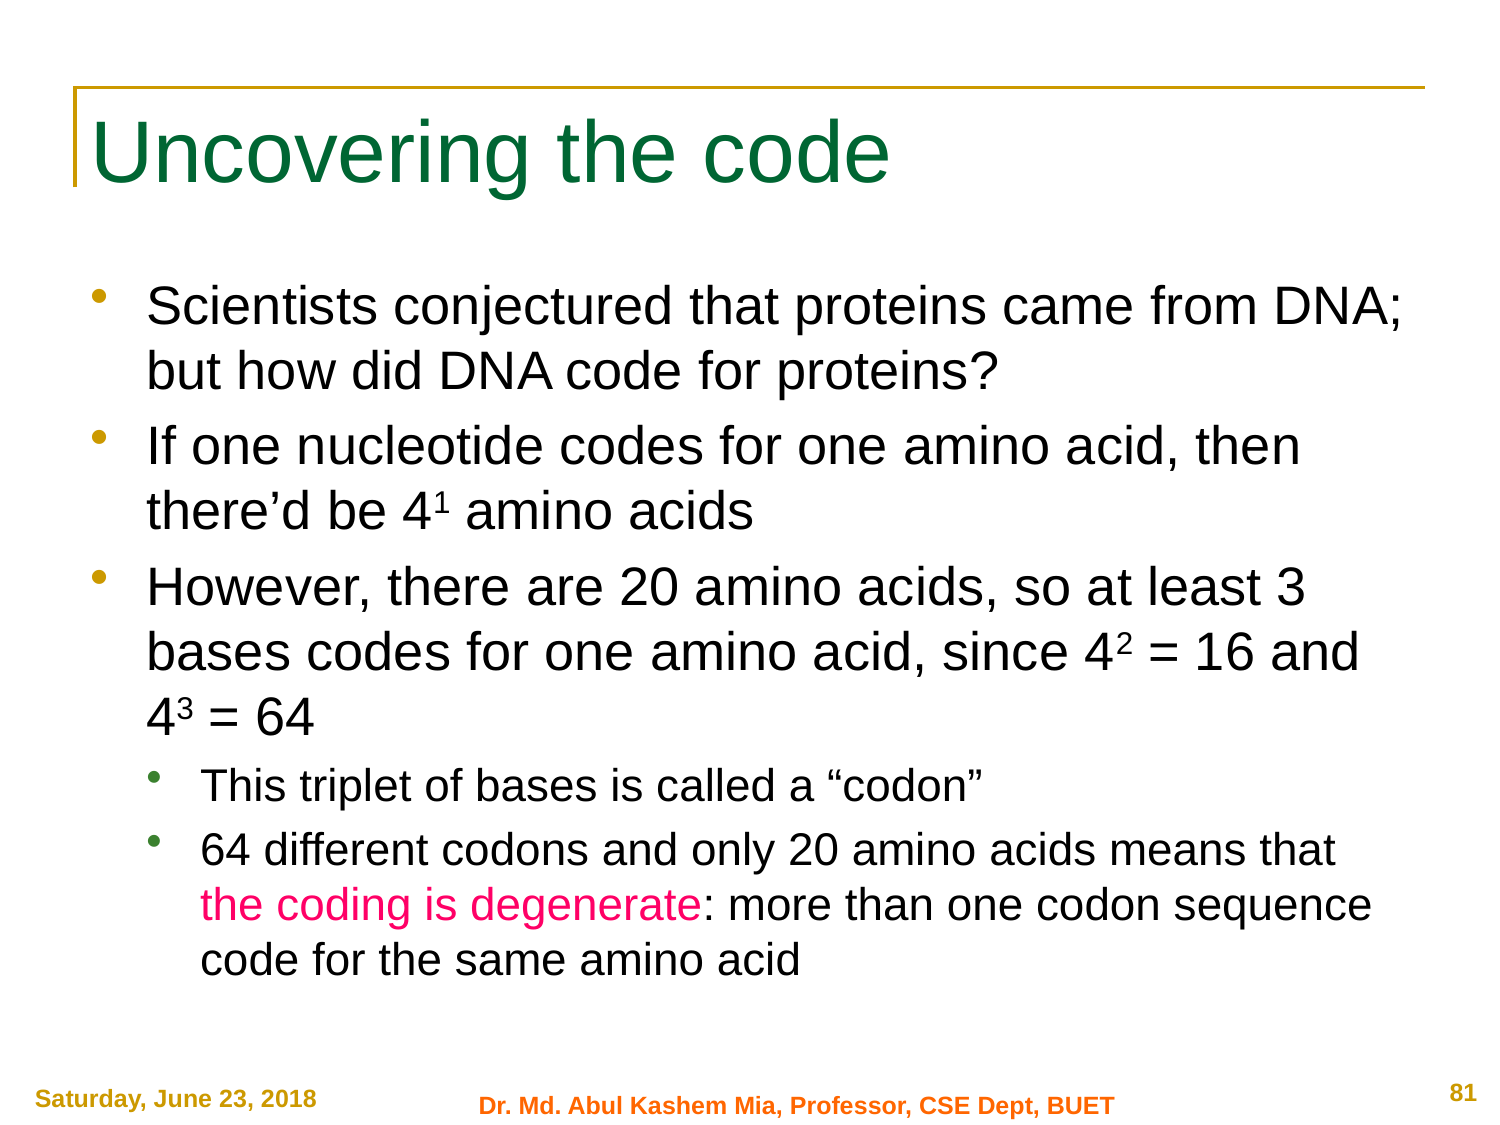

# Uncovering the code
Scientists conjectured that proteins came from DNA; but how did DNA code for proteins?
If one nucleotide codes for one amino acid, then there’d be 41 amino acids
However, there are 20 amino acids, so at least 3 bases codes for one amino acid, since 42 = 16 and 43 = 64
This triplet of bases is called a “codon”
64 different codons and only 20 amino acids means that the coding is degenerate: more than one codon sequence code for the same amino acid